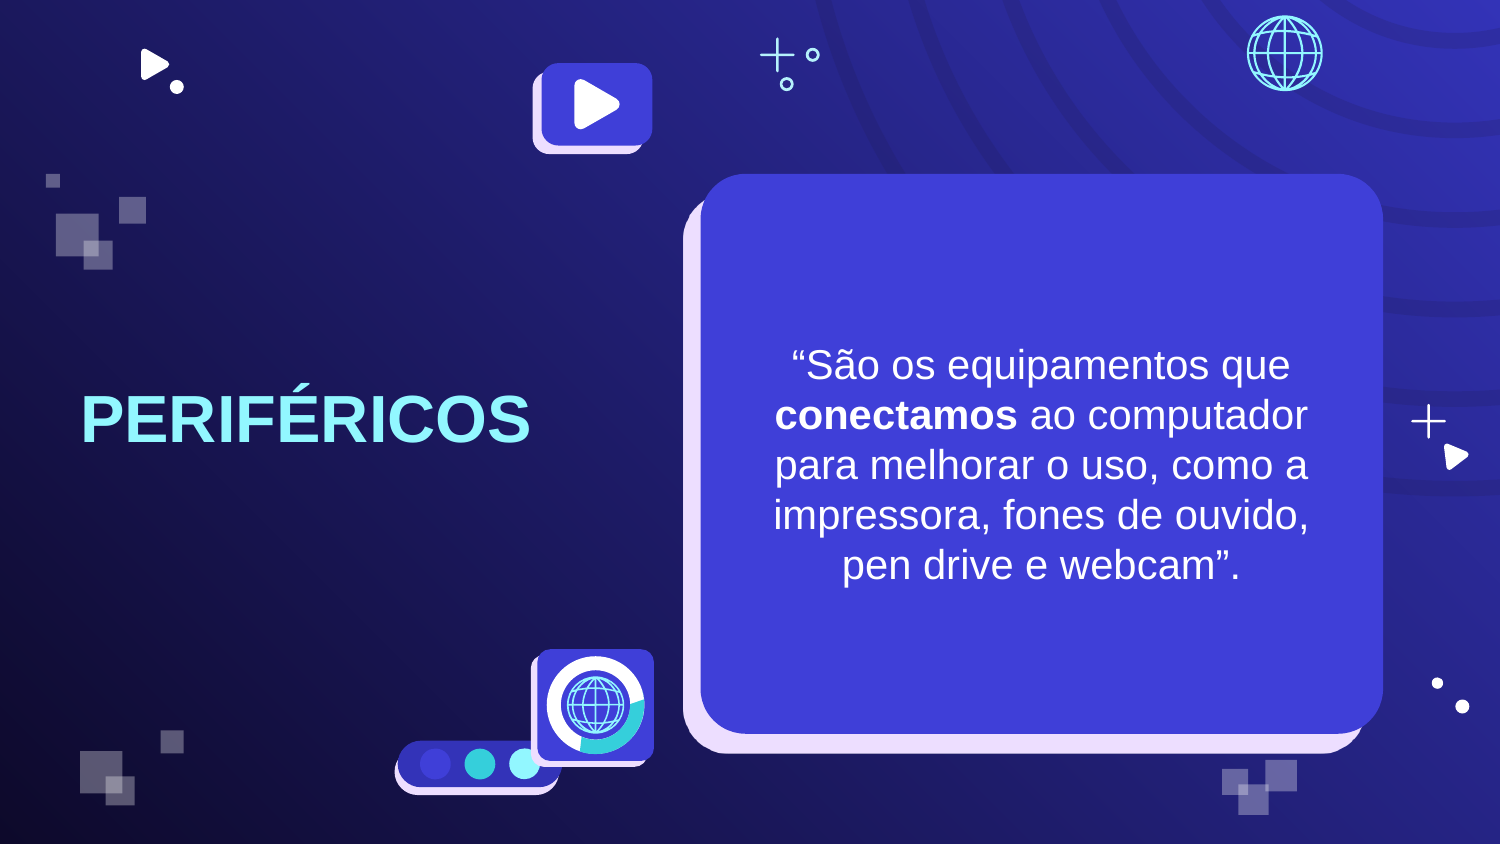

“São os equipamentos que conectamos ao computador para melhorar o uso, como a impressora, fones de ouvido, pen drive e webcam”.
# PERIFÉRICOS